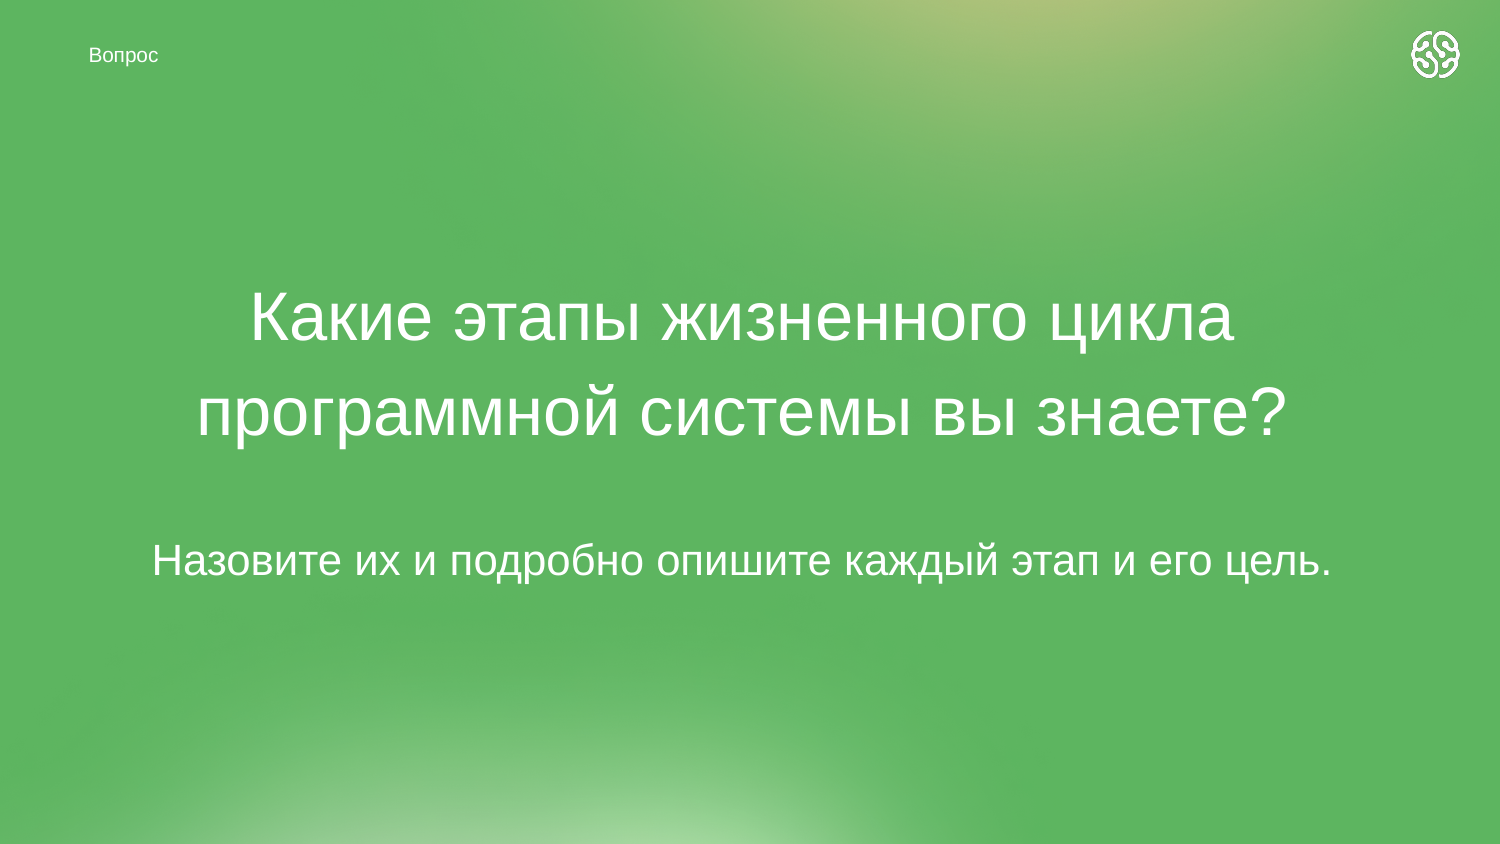

Вопрос
# Какие этапы жизненного цикла программной системы вы знаете?

Назовите их и подробно опишите каждый этап и его цель.